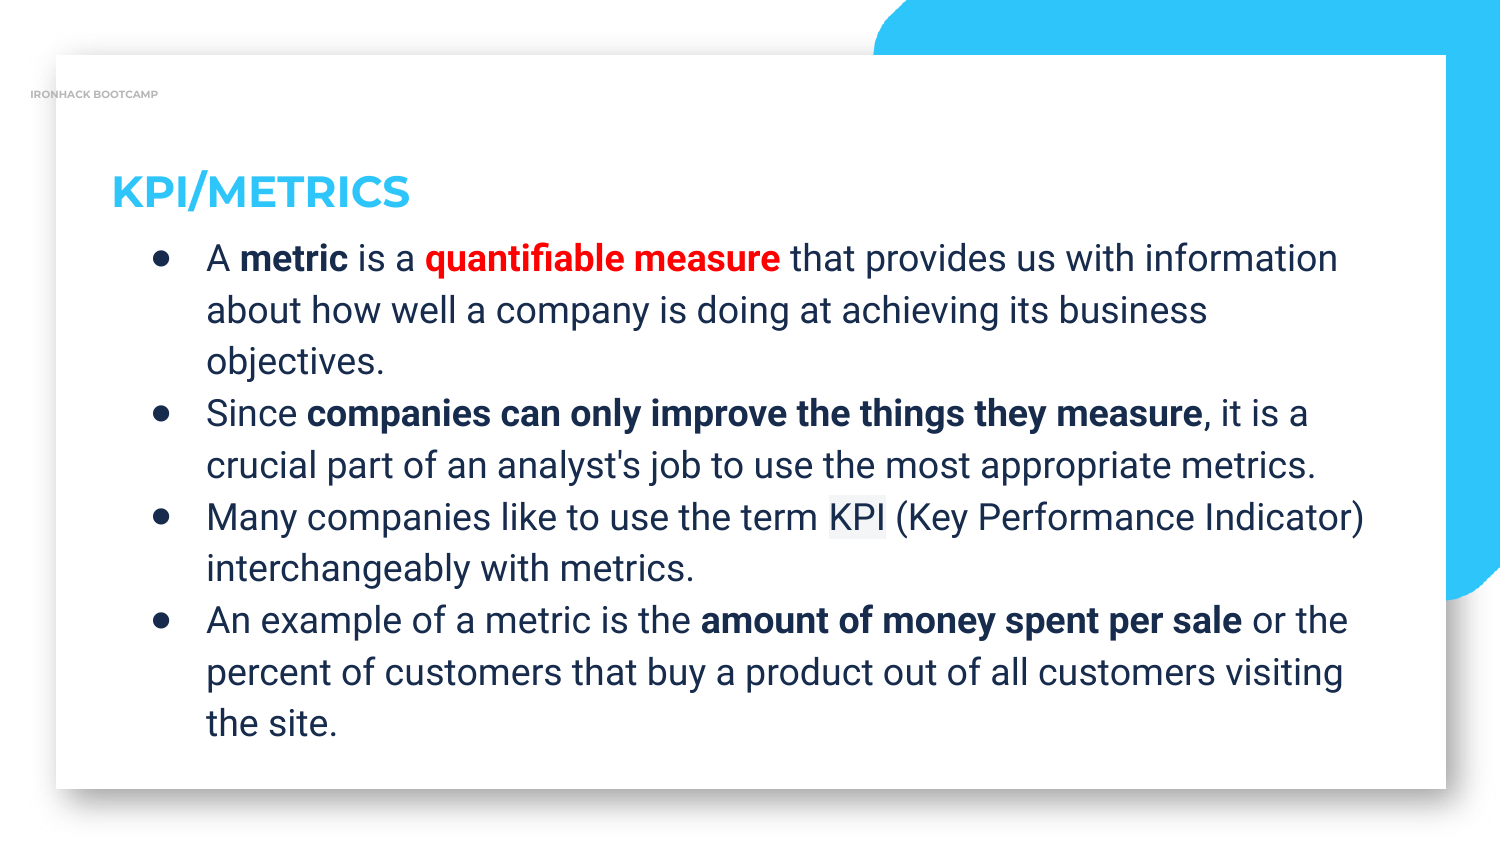

IRONHACK BOOTCAMP
KPI/METRICS
A metric is a quantifiable measure that provides us with information about how well a company is doing at achieving its business objectives.
Since companies can only improve the things they measure, it is a crucial part of an analyst's job to use the most appropriate metrics.
Many companies like to use the term KPI (Key Performance Indicator) interchangeably with metrics.
An example of a metric is the amount of money spent per sale or the percent of customers that buy a product out of all customers visiting the site.